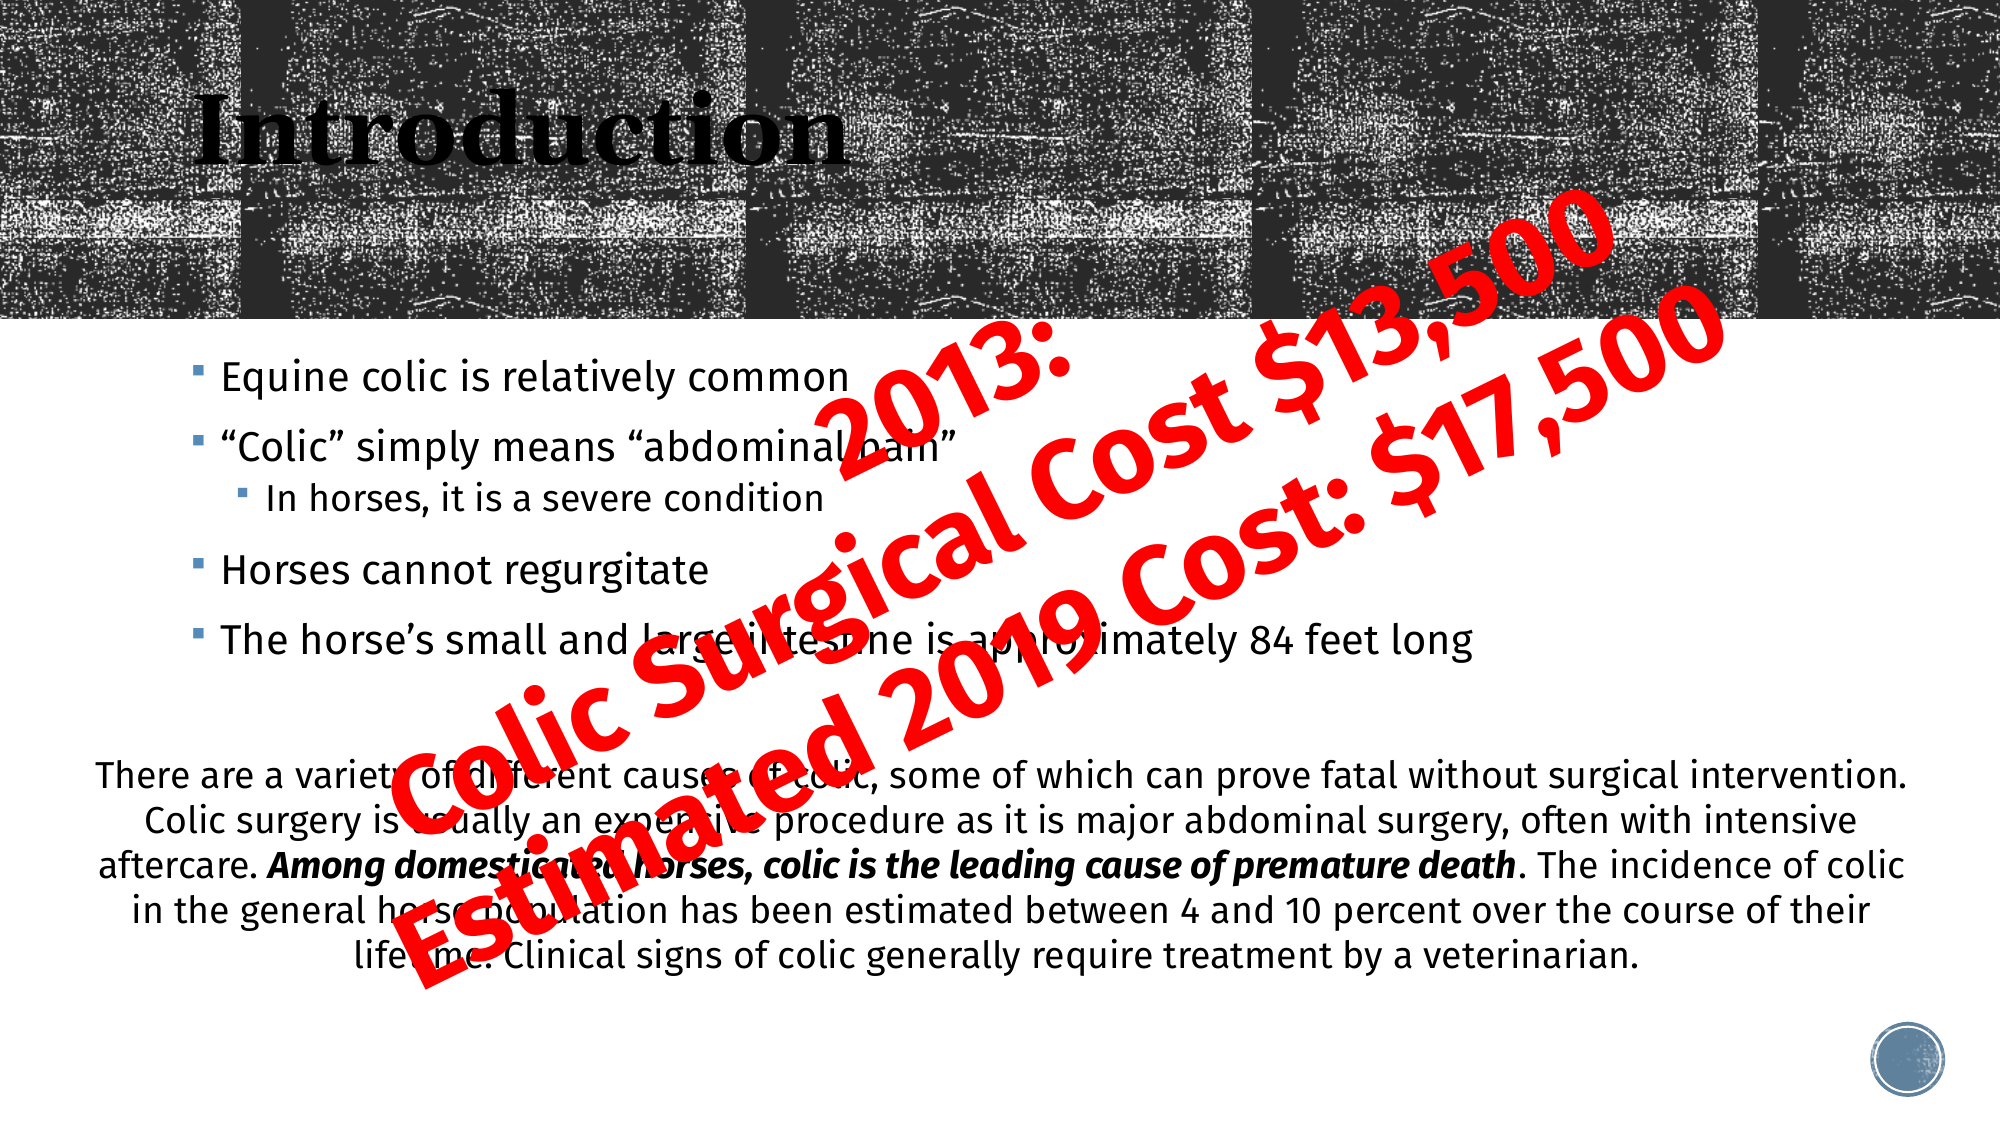

# Introduction
2013:
Colic Surgical Cost $13,500
Estimated 2019 Cost: $17,500
Equine colic is relatively common
“Colic” simply means “abdominal pain”
In horses, it is a severe condition
Horses cannot regurgitate
The horse’s small and large intestine is approximately 84 feet long

There are a variety of different causes of colic, some of which can prove fatal without surgical intervention. Colic surgery is usually an expensive procedure as it is major abdominal surgery, often with intensive aftercare. Among domesticated horses, colic is the leading cause of premature death. The incidence of colic in the general horse population has been estimated between 4 and 10 percent over the course of their lifetime. Clinical signs of colic generally require treatment by a veterinarian.